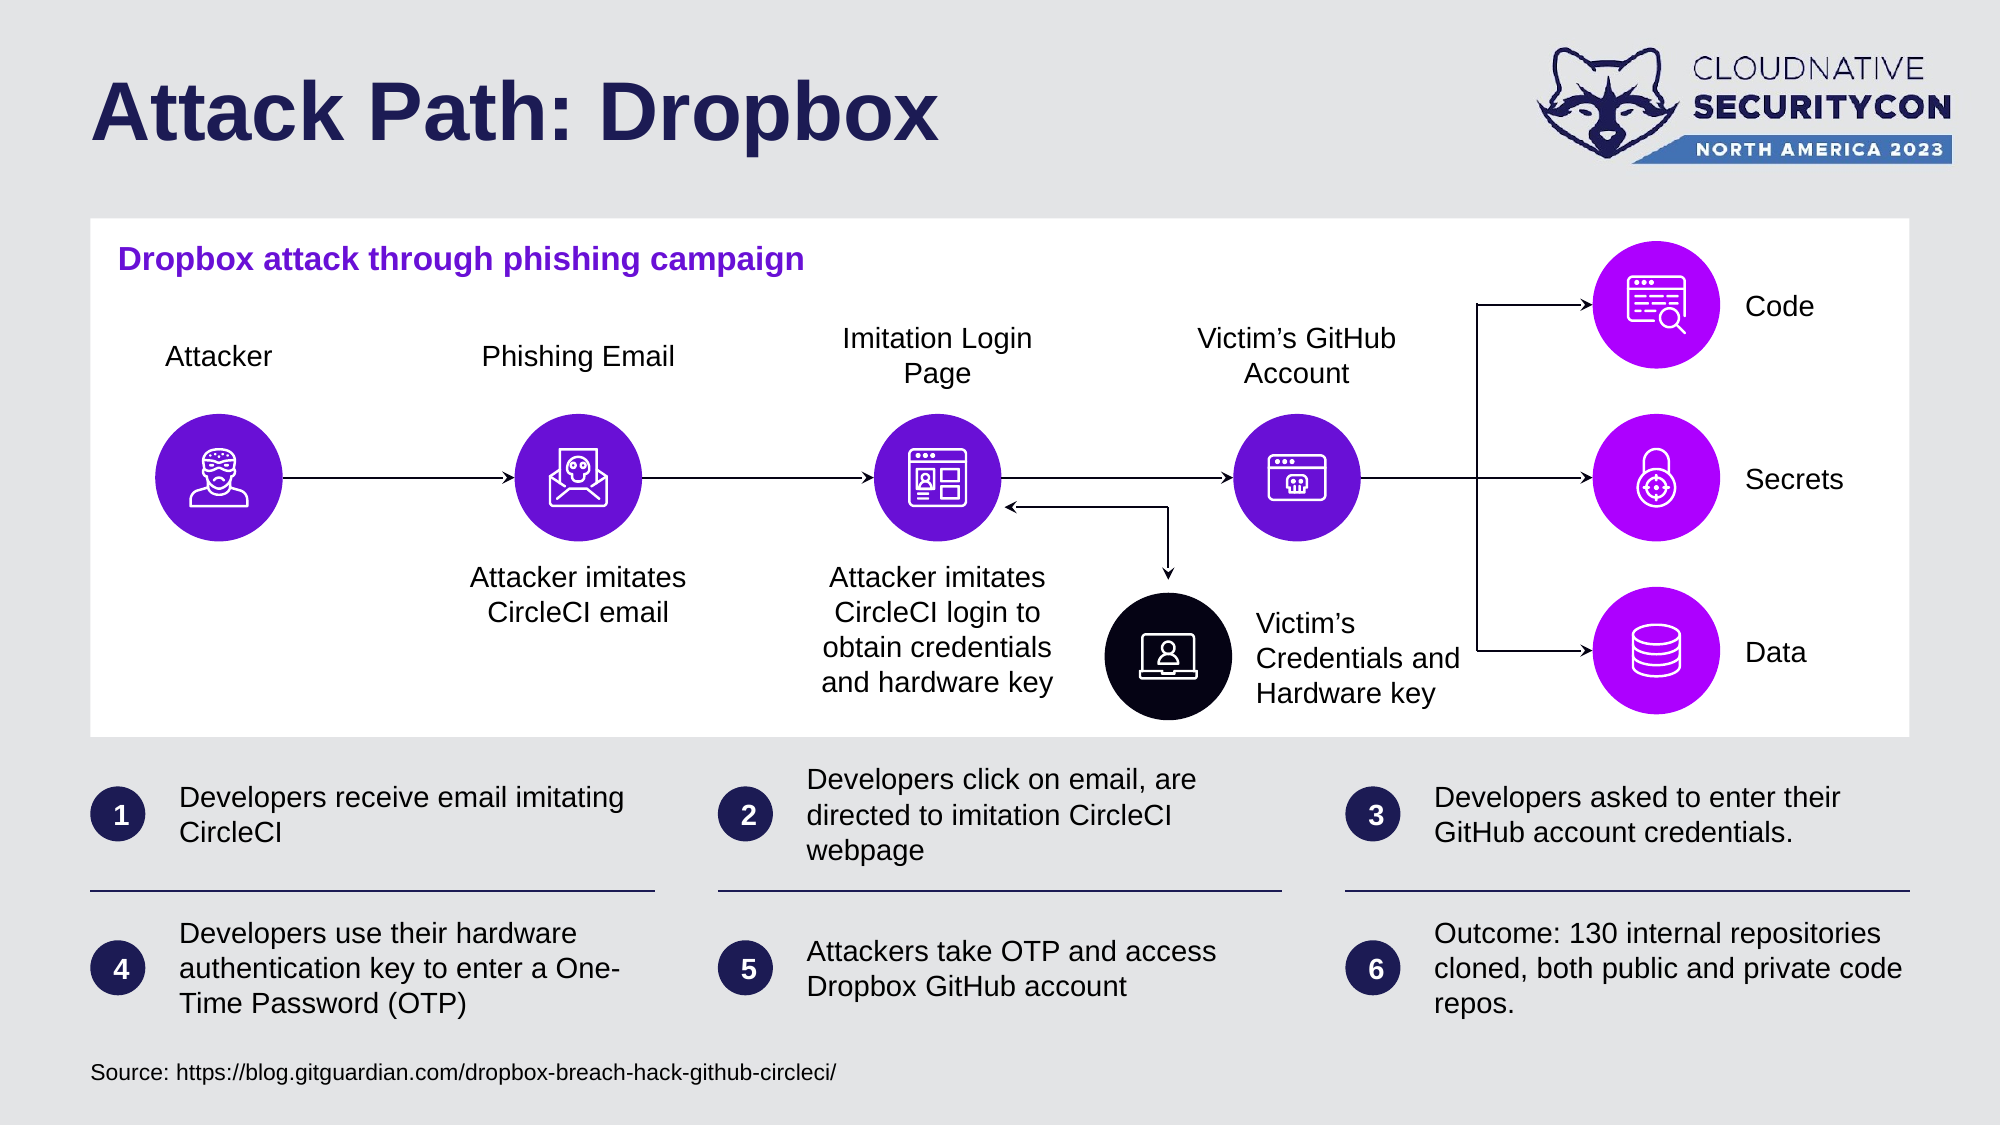

Attack Path: Dropbox

Dropbox attack through phishing campaign

Code
Imitation Login
Page
Victim’s GitHub
Account
Attacker
Phishing Email

Secrets
Attacker imitates CircleCI email
Attacker imitates CircleCI login to obtain credentials and hardware key

Victim’s
Credentials and
Hardware key
Data
Developers click on email, are directed to imitation CircleCI webpage
Developers receive email imitating CircleCI
Developers asked to enter their GitHub account credentials.
1
2
3
Developers use their hardware authentication key to enter a One-Time Password (OTP)
Outcome: 130 internal repositories cloned, both public and private code repos.
Attackers take OTP and access Dropbox GitHub account
4
5
6
Source: https://blog.gitguardian.com/dropbox-breach-hack-github-circleci/